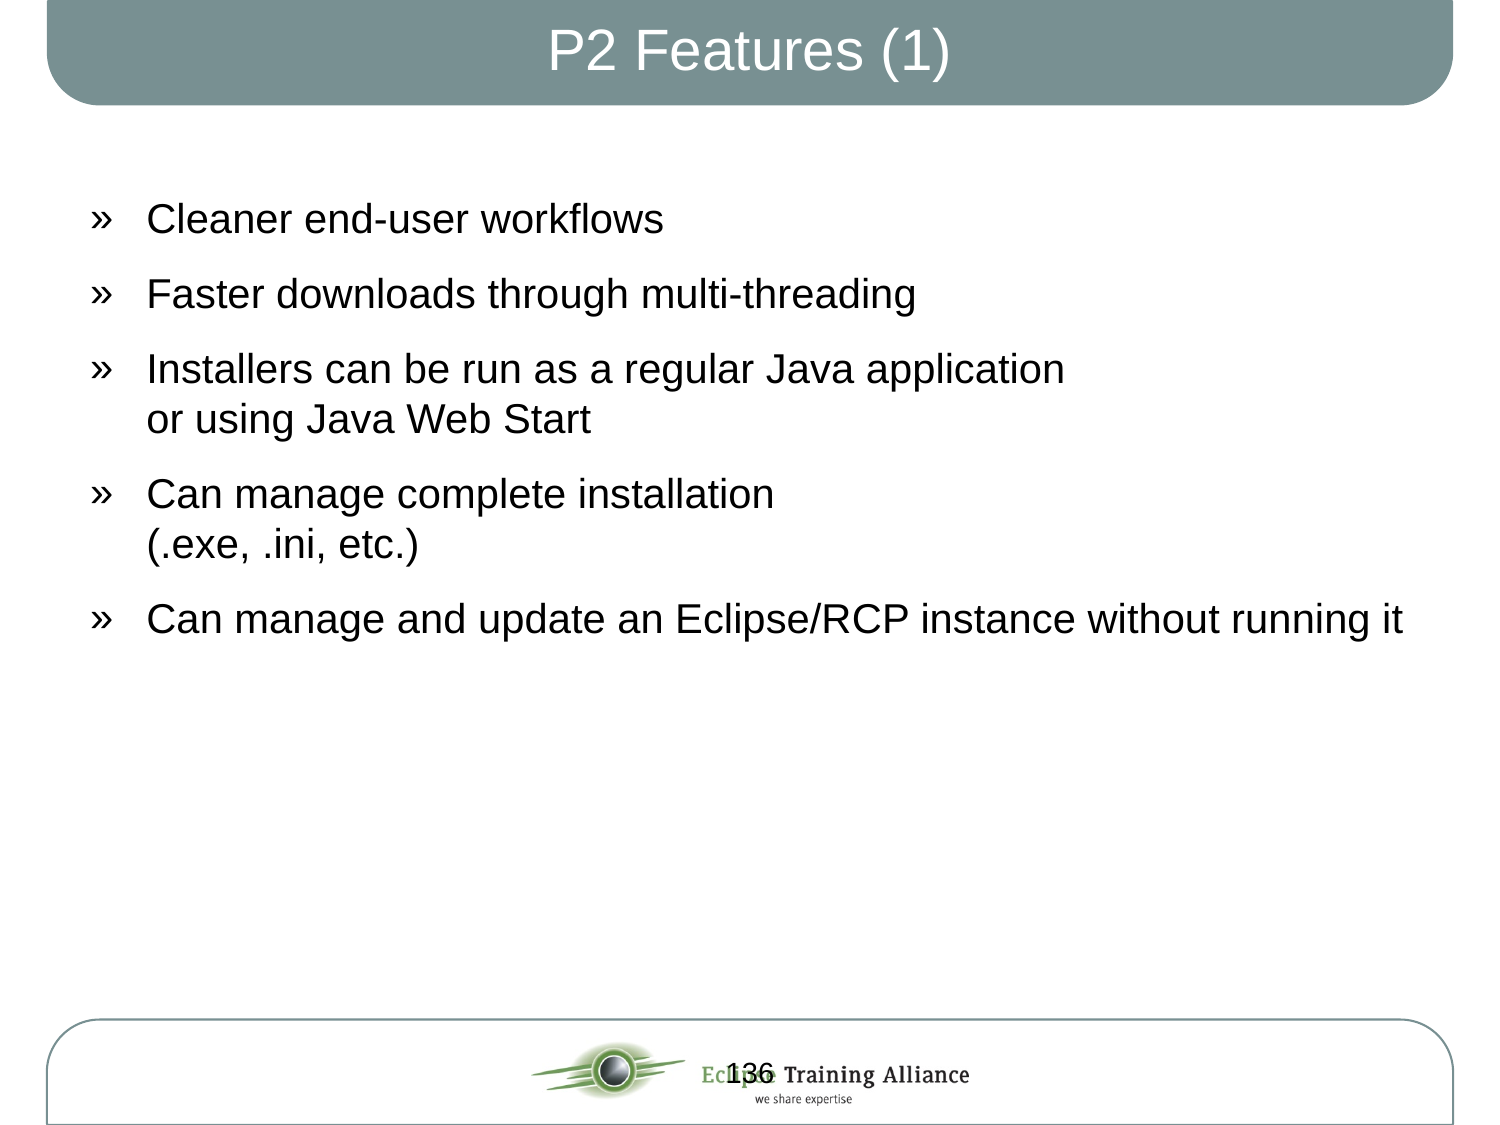

# P2 Features (1)
Cleaner end-user workflows
Faster downloads through multi-threading
Installers can be run as a regular Java application
or using Java Web Start
Can manage complete installation
(.exe, .ini, etc.)
Can manage and update an Eclipse/RCP instance without running it
136